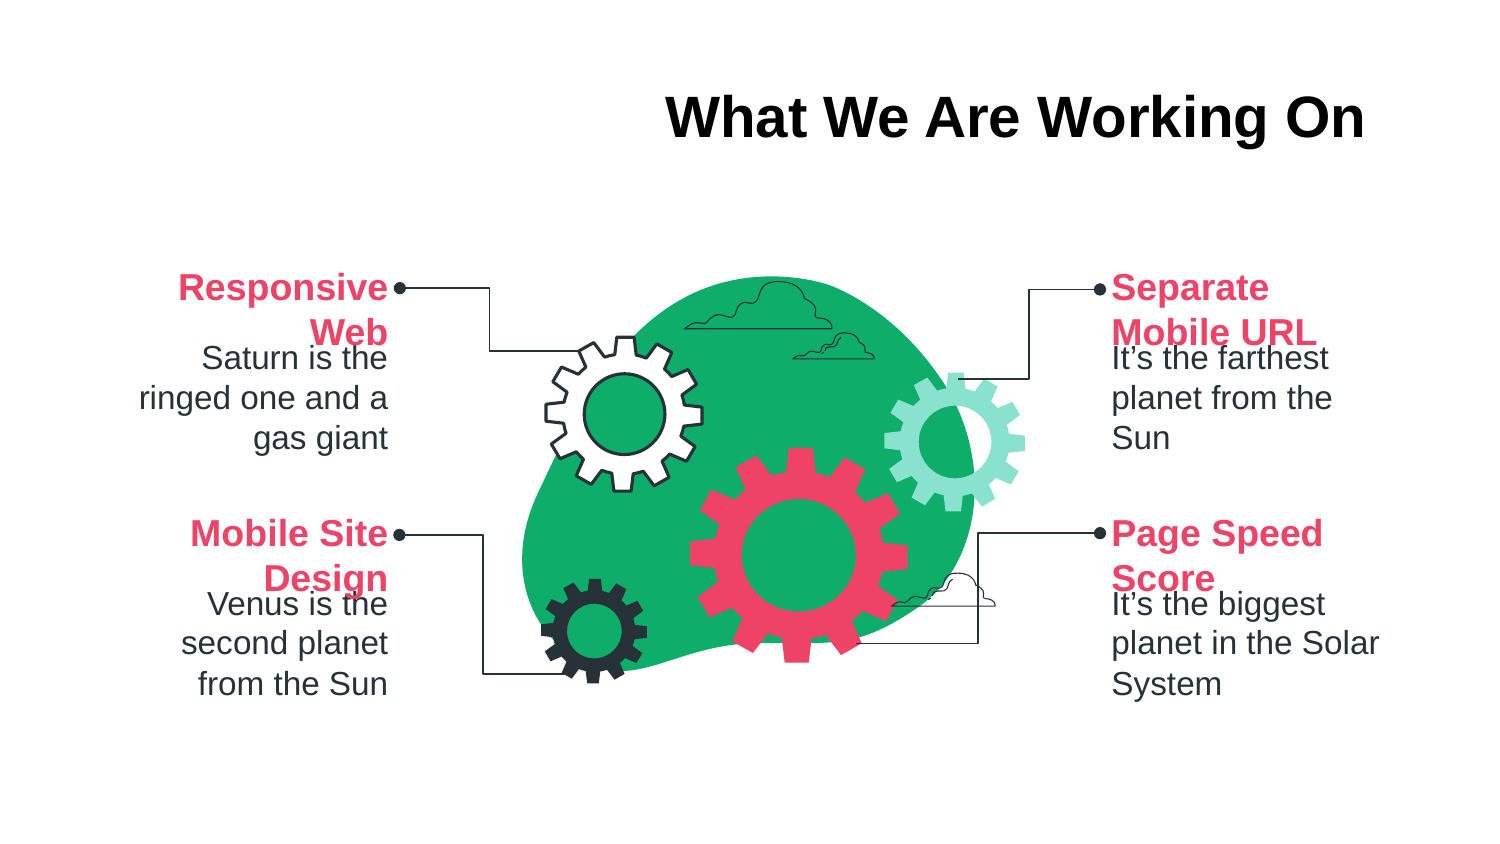

# What We Are Working On
Responsive Web
Separate Mobile URL

Saturn is the ringed one and a gas giant
It’s the farthest planet from the Sun
Mobile Site Design
Page Speed Score
Venus is the second planet from the Sun
It’s the biggest planet in the Solar System